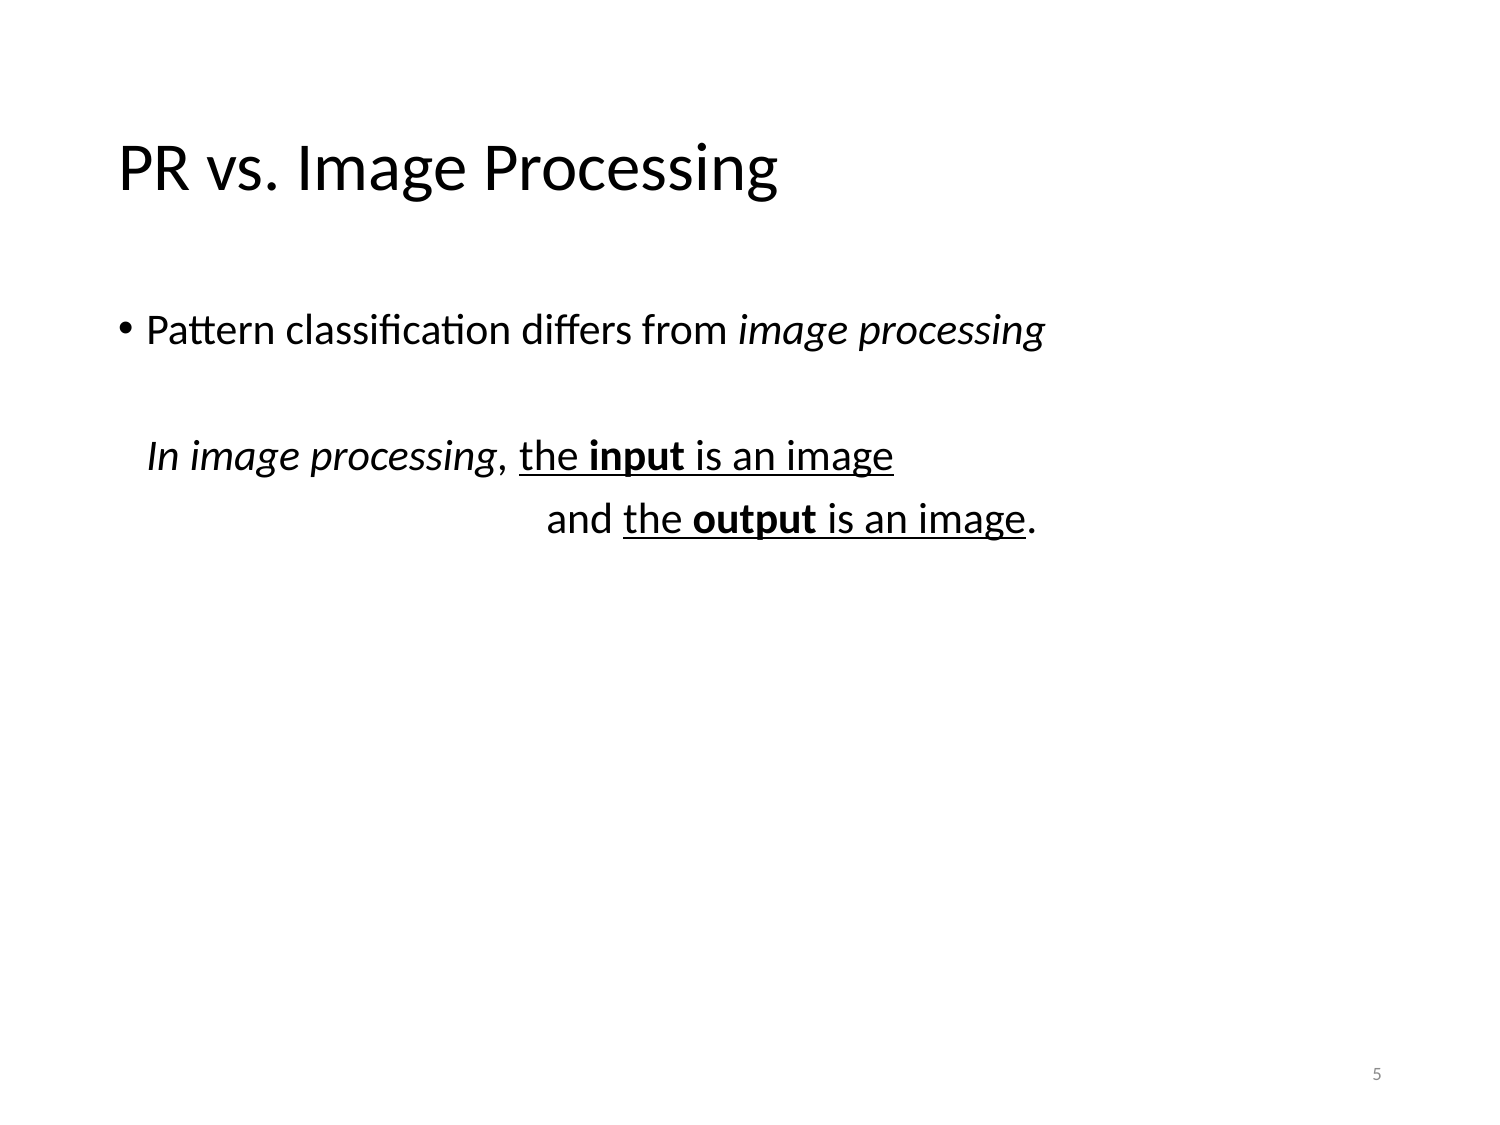

# PR vs. Image Processing
Pattern classification differs from image processing

	In image processing, the input is an image
			          and the output is an image.

5